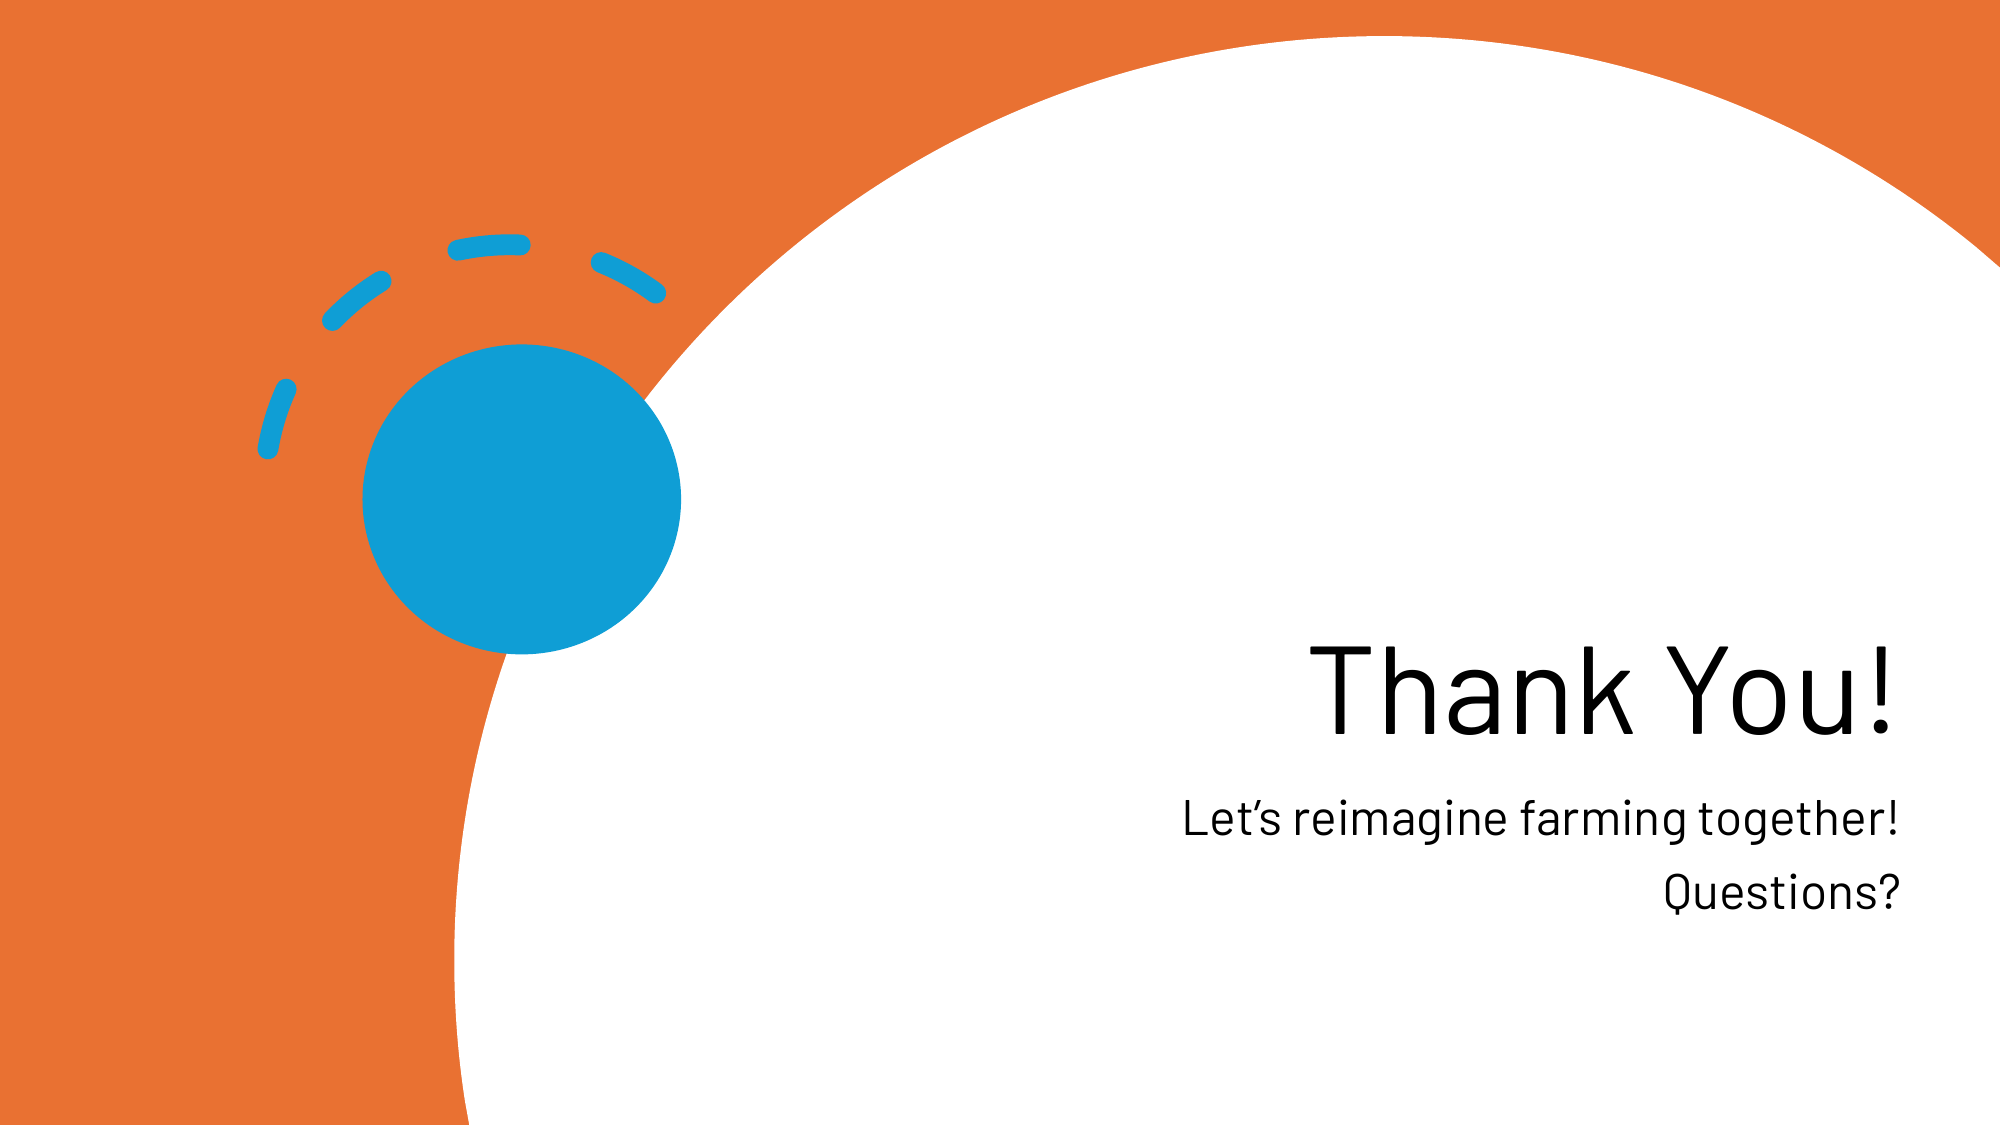

# Thank You!

Let’s reimagine farming together!
Questions?